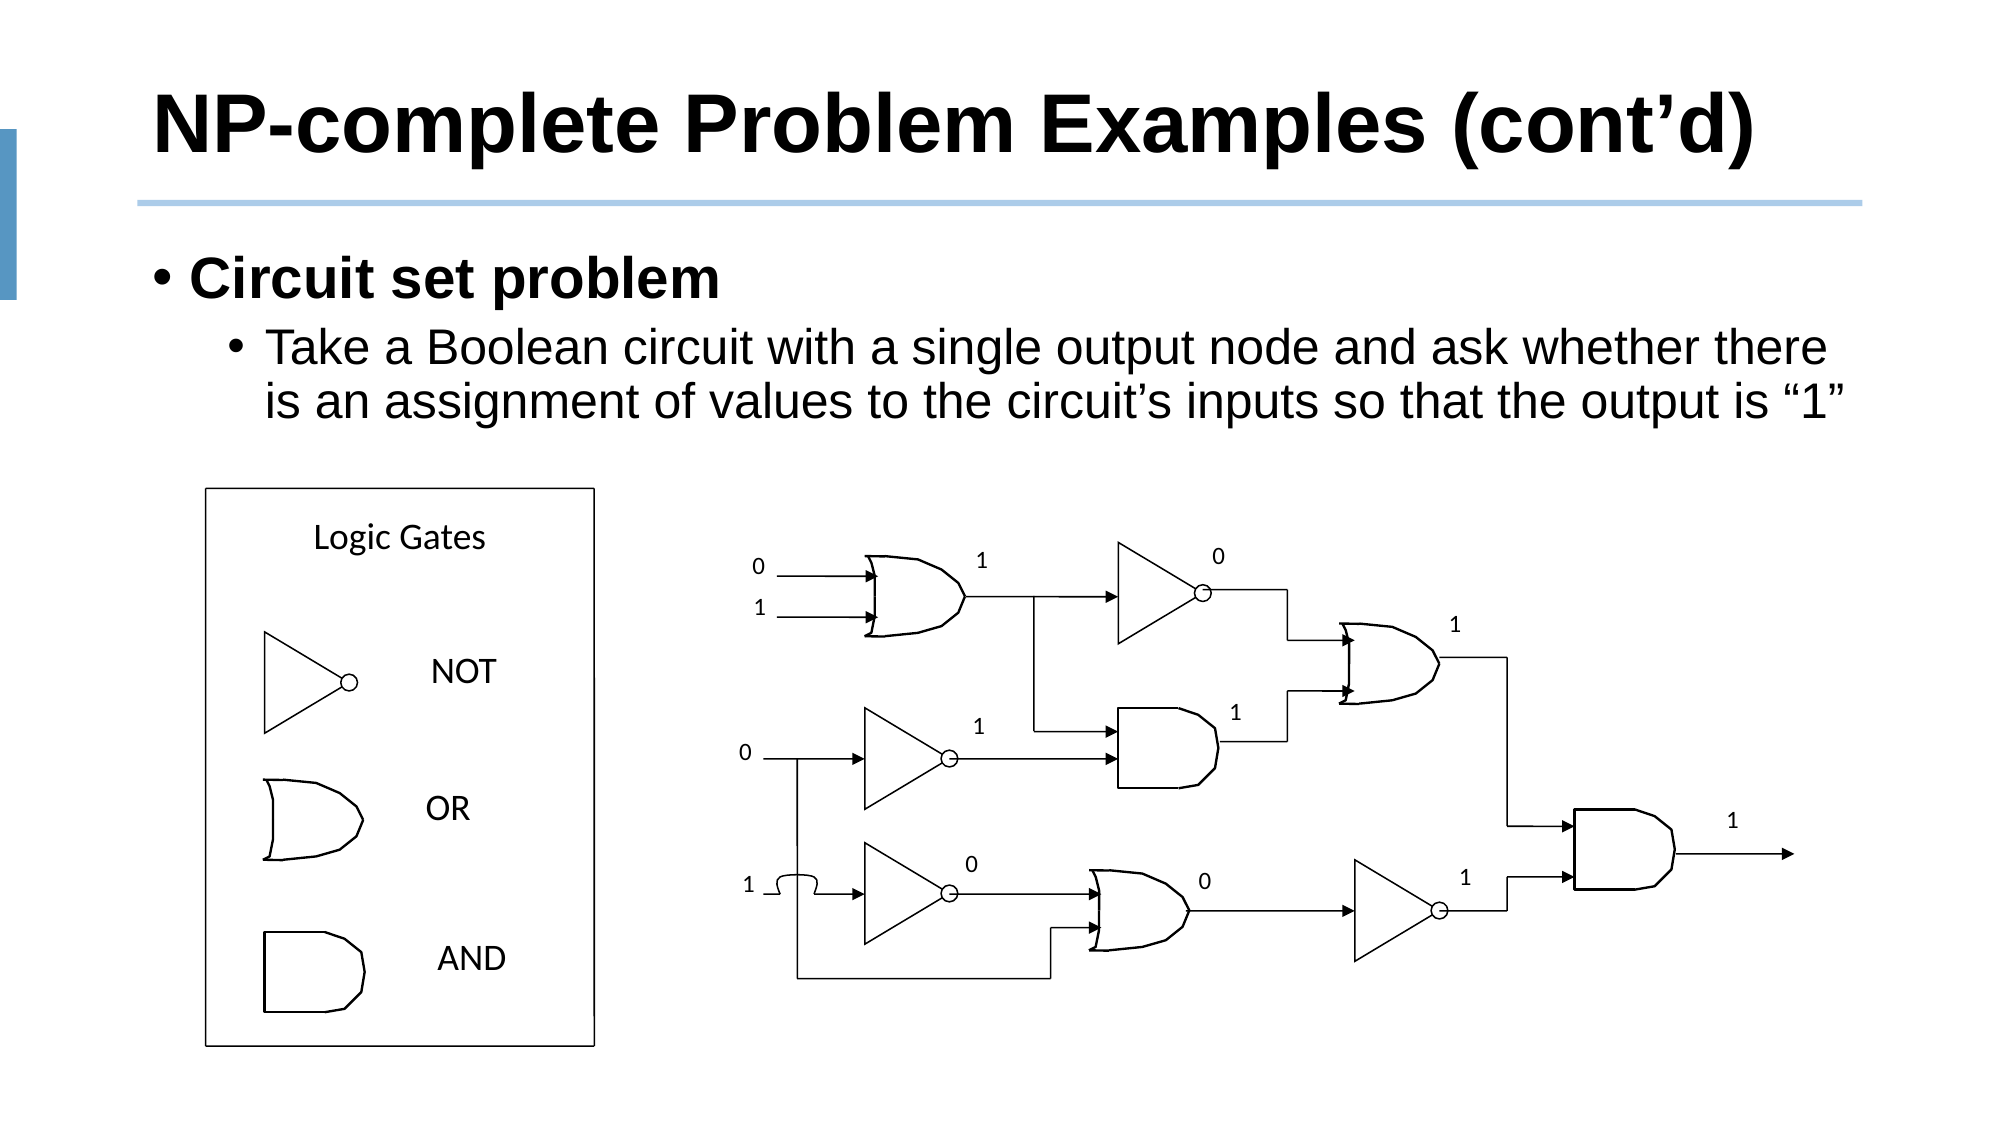

# NP-complete Problem Examples (cont’d)
Circuit set problem
Take a Boolean circuit with a single output node and ask whether there is an assignment of values to the circuit’s inputs so that the output is “1”

Logic Gates
0
1
0

1

1

NOT

1

1

0

OR

1

0

1

0
1

AND